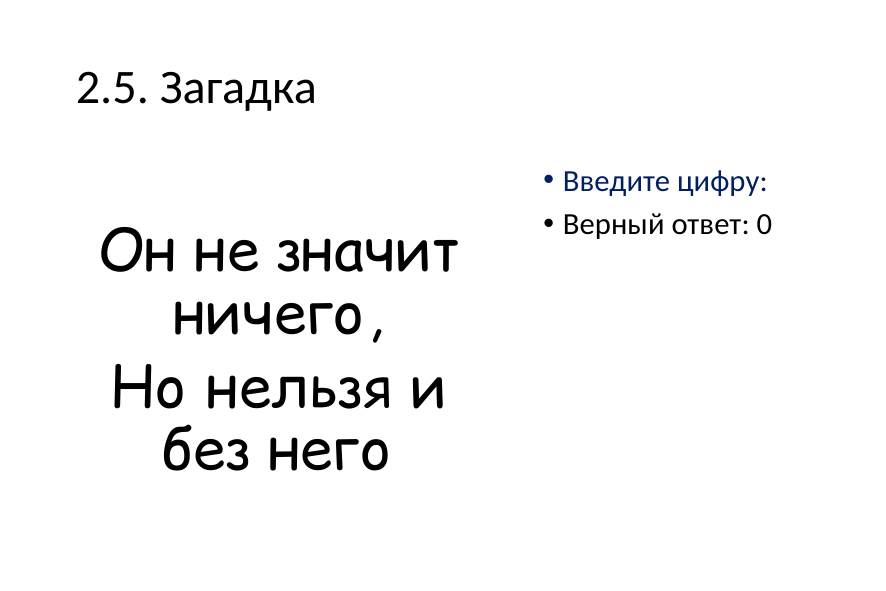

# 2.5. Загадка

Он не значит ничего,
Но нельзя и без него
Введите цифру:
Верный ответ: 0